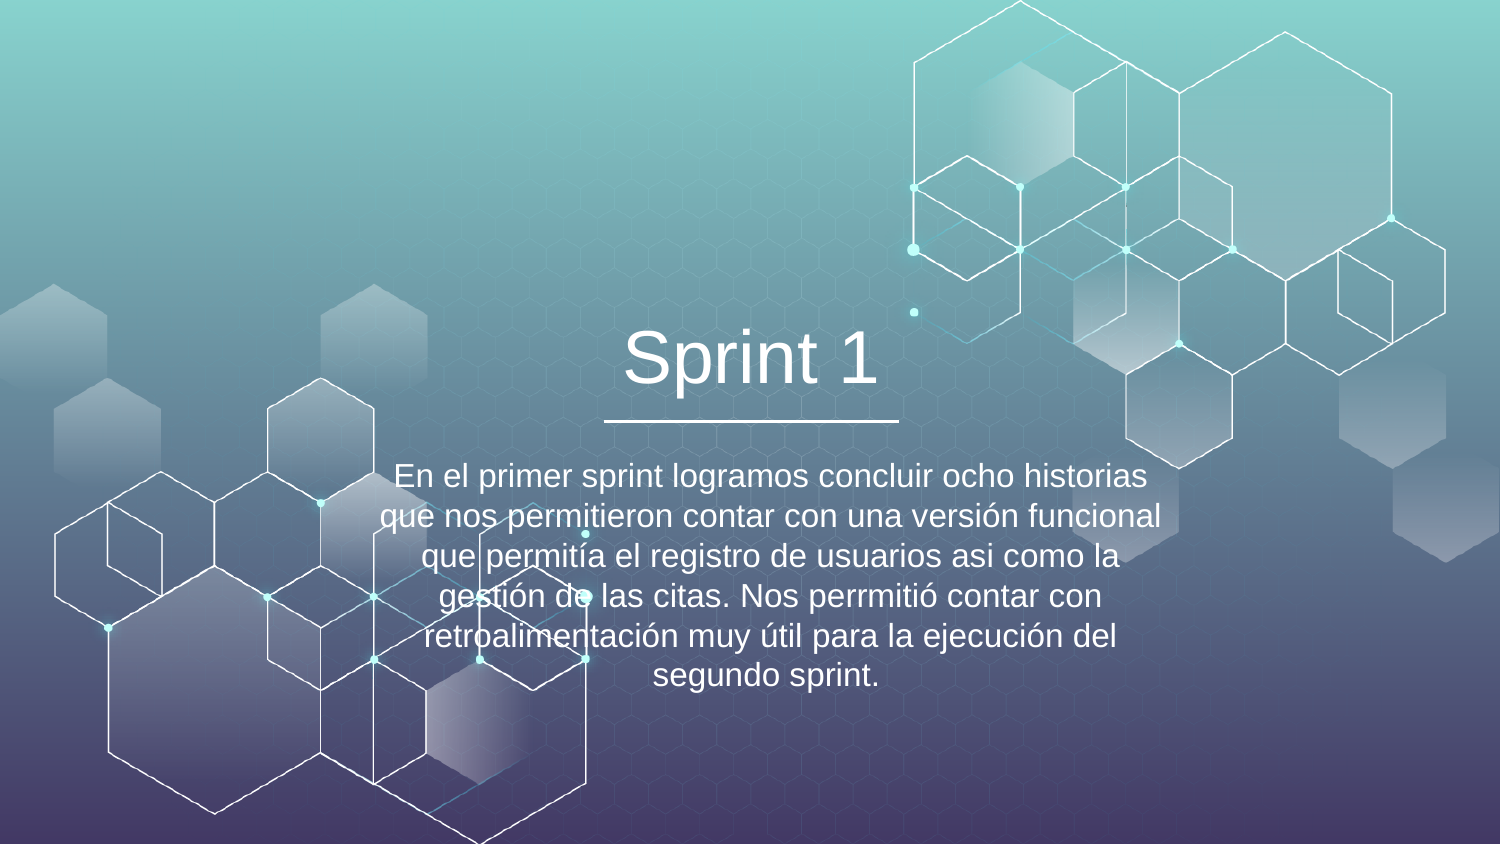

# Sprint 1
En el primer sprint logramos concluir ocho historias que nos permitieron contar con una versión funcional que permitía el registro de usuarios asi como la gestión de las citas. Nos perrmitió contar con retroalimentación muy útil para la ejecución del segundo sprint.